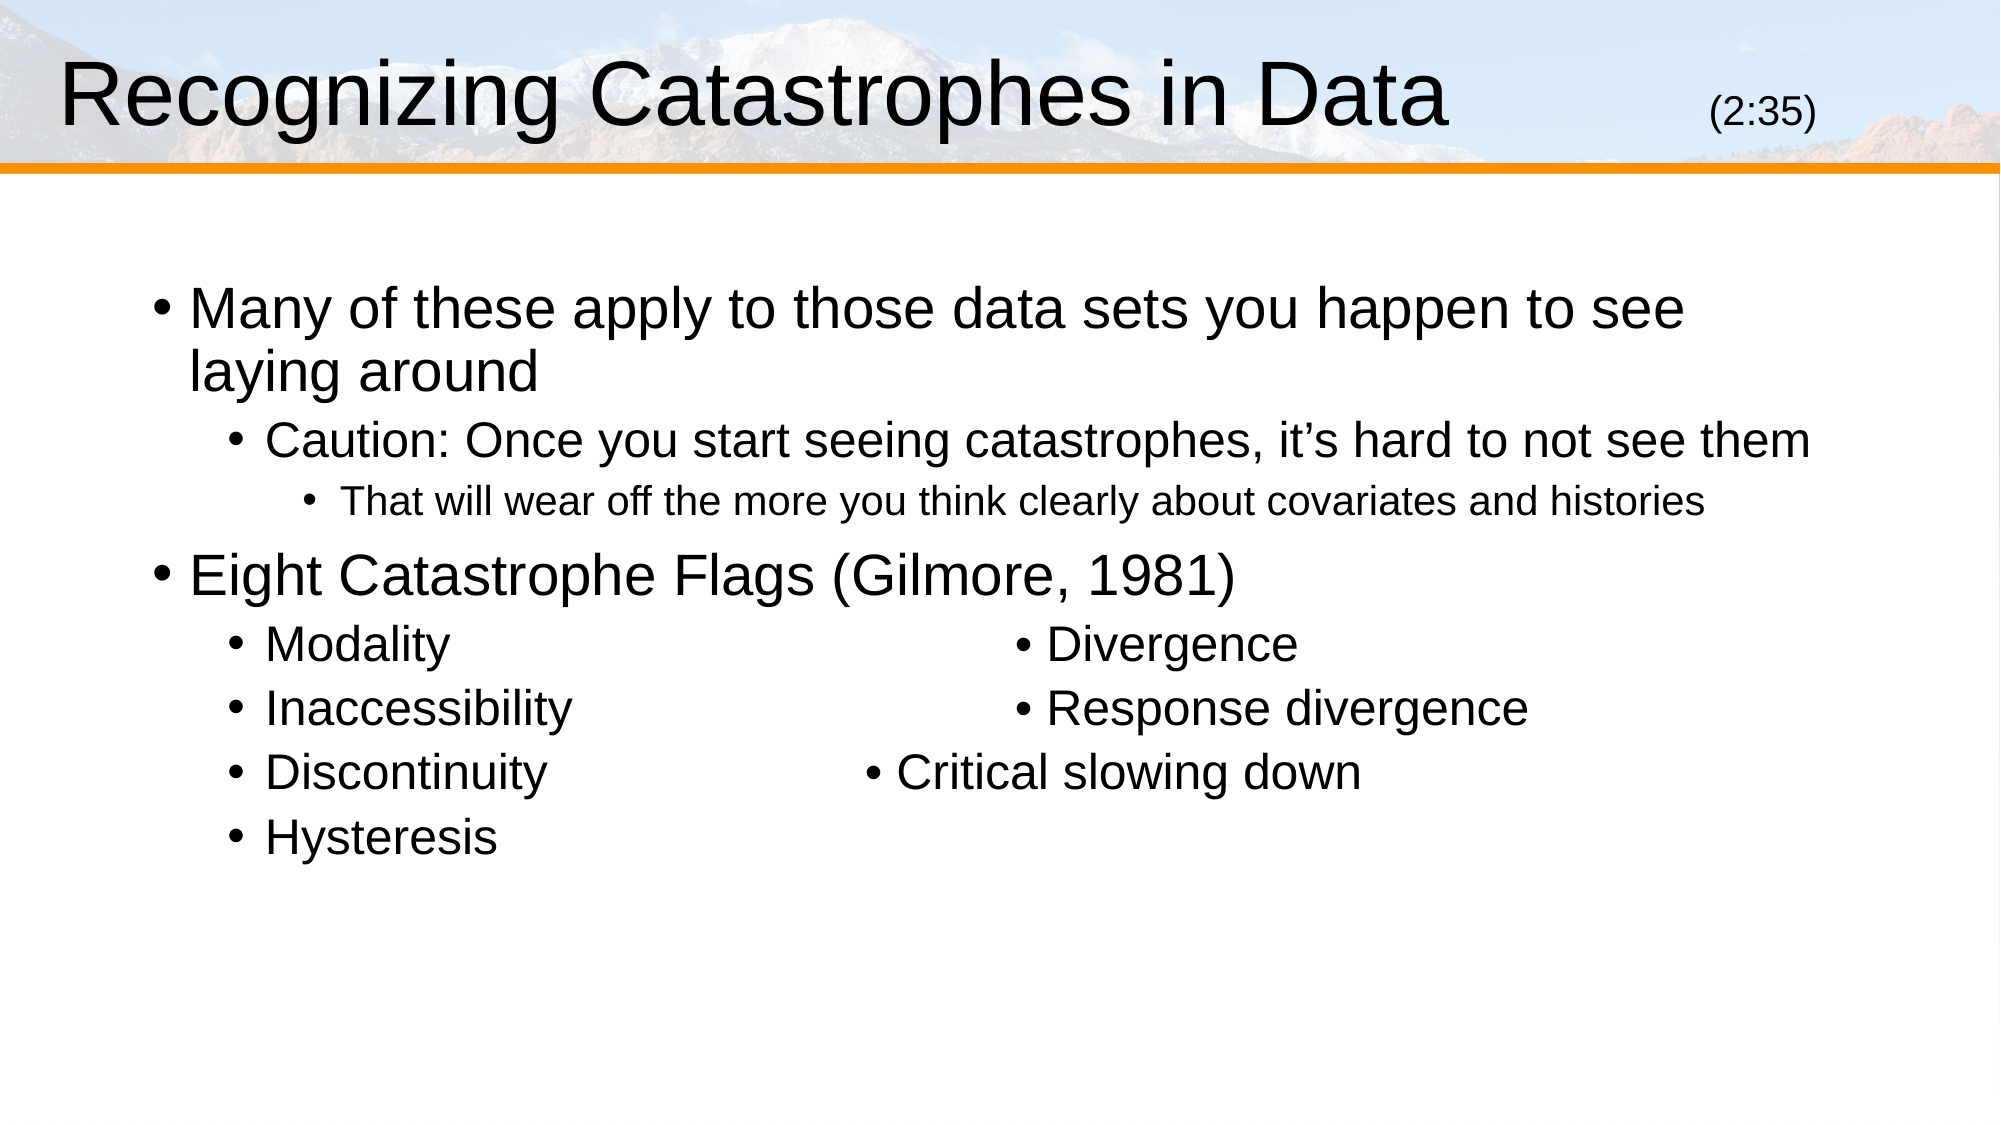

# Recognizing Catastrophes in Data		(2:35)
Many of these apply to those data sets you happen to see laying around
Caution: Once you start seeing catastrophes, it’s hard to not see them
That will wear off the more you think clearly about covariates and histories
Eight Catastrophe Flags (Gilmore, 1981)
Modality				• Divergence
Inaccessibility			• Response divergence
Discontinuity			• Critical slowing down
Hysteresis